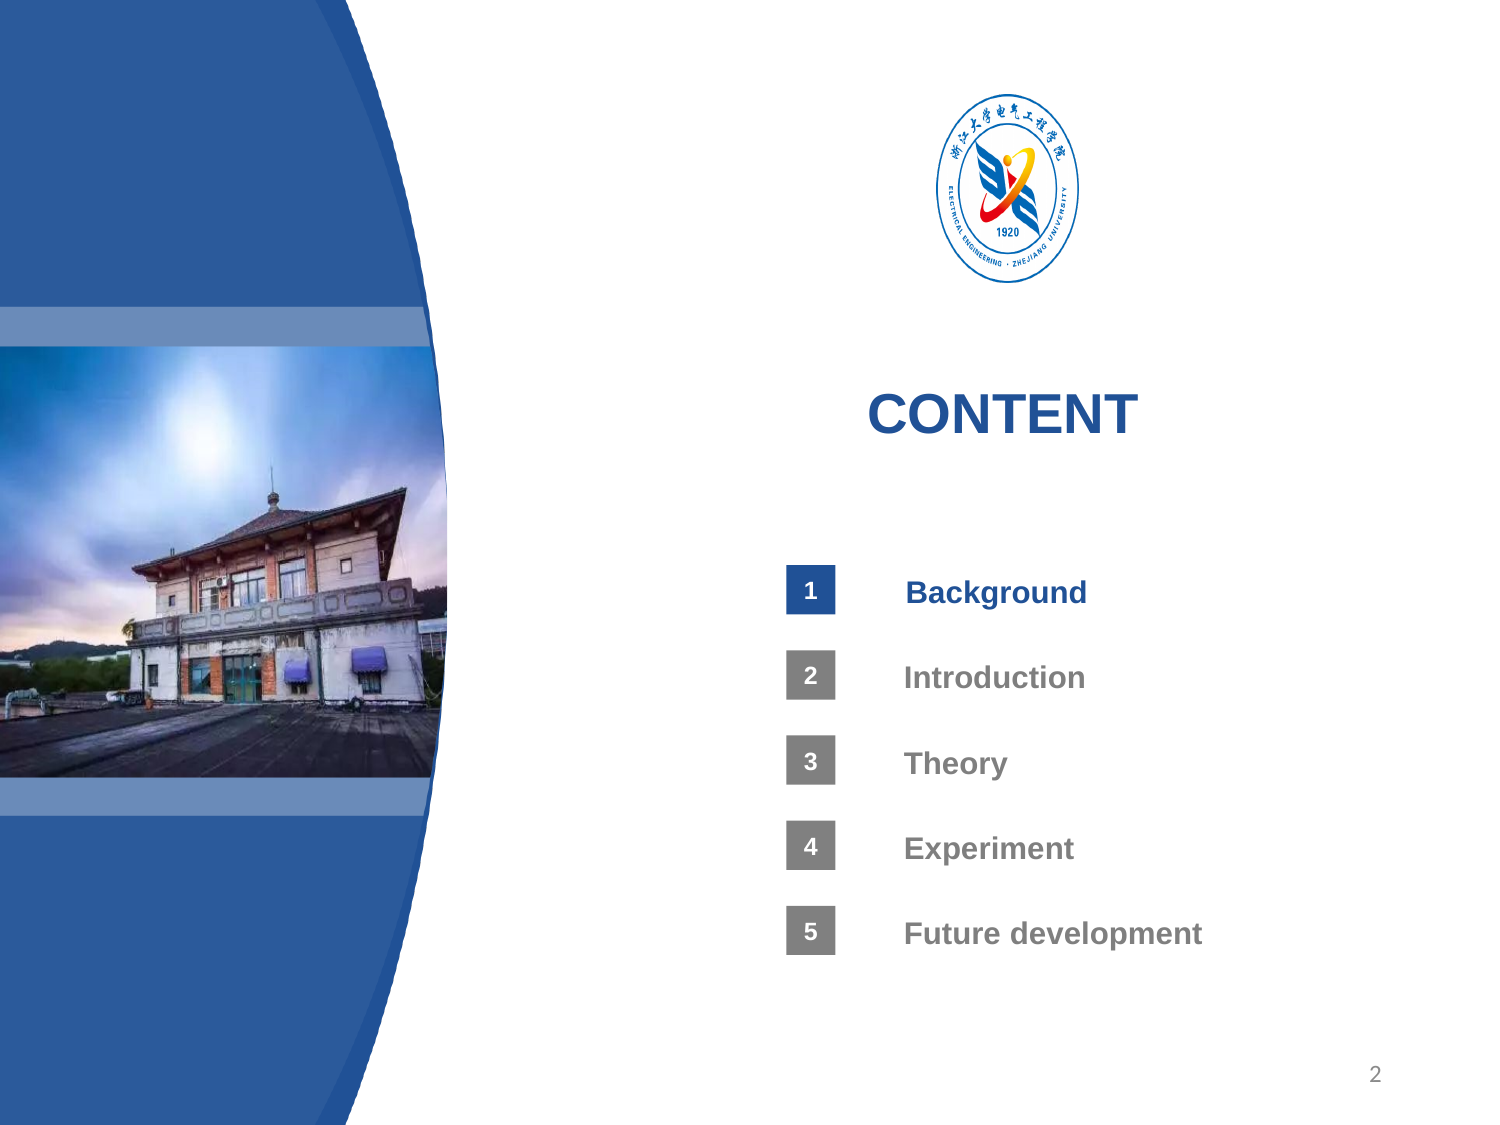

Background
1
2
Introduction
Theory
3
4
Experiment
5
Future development
2